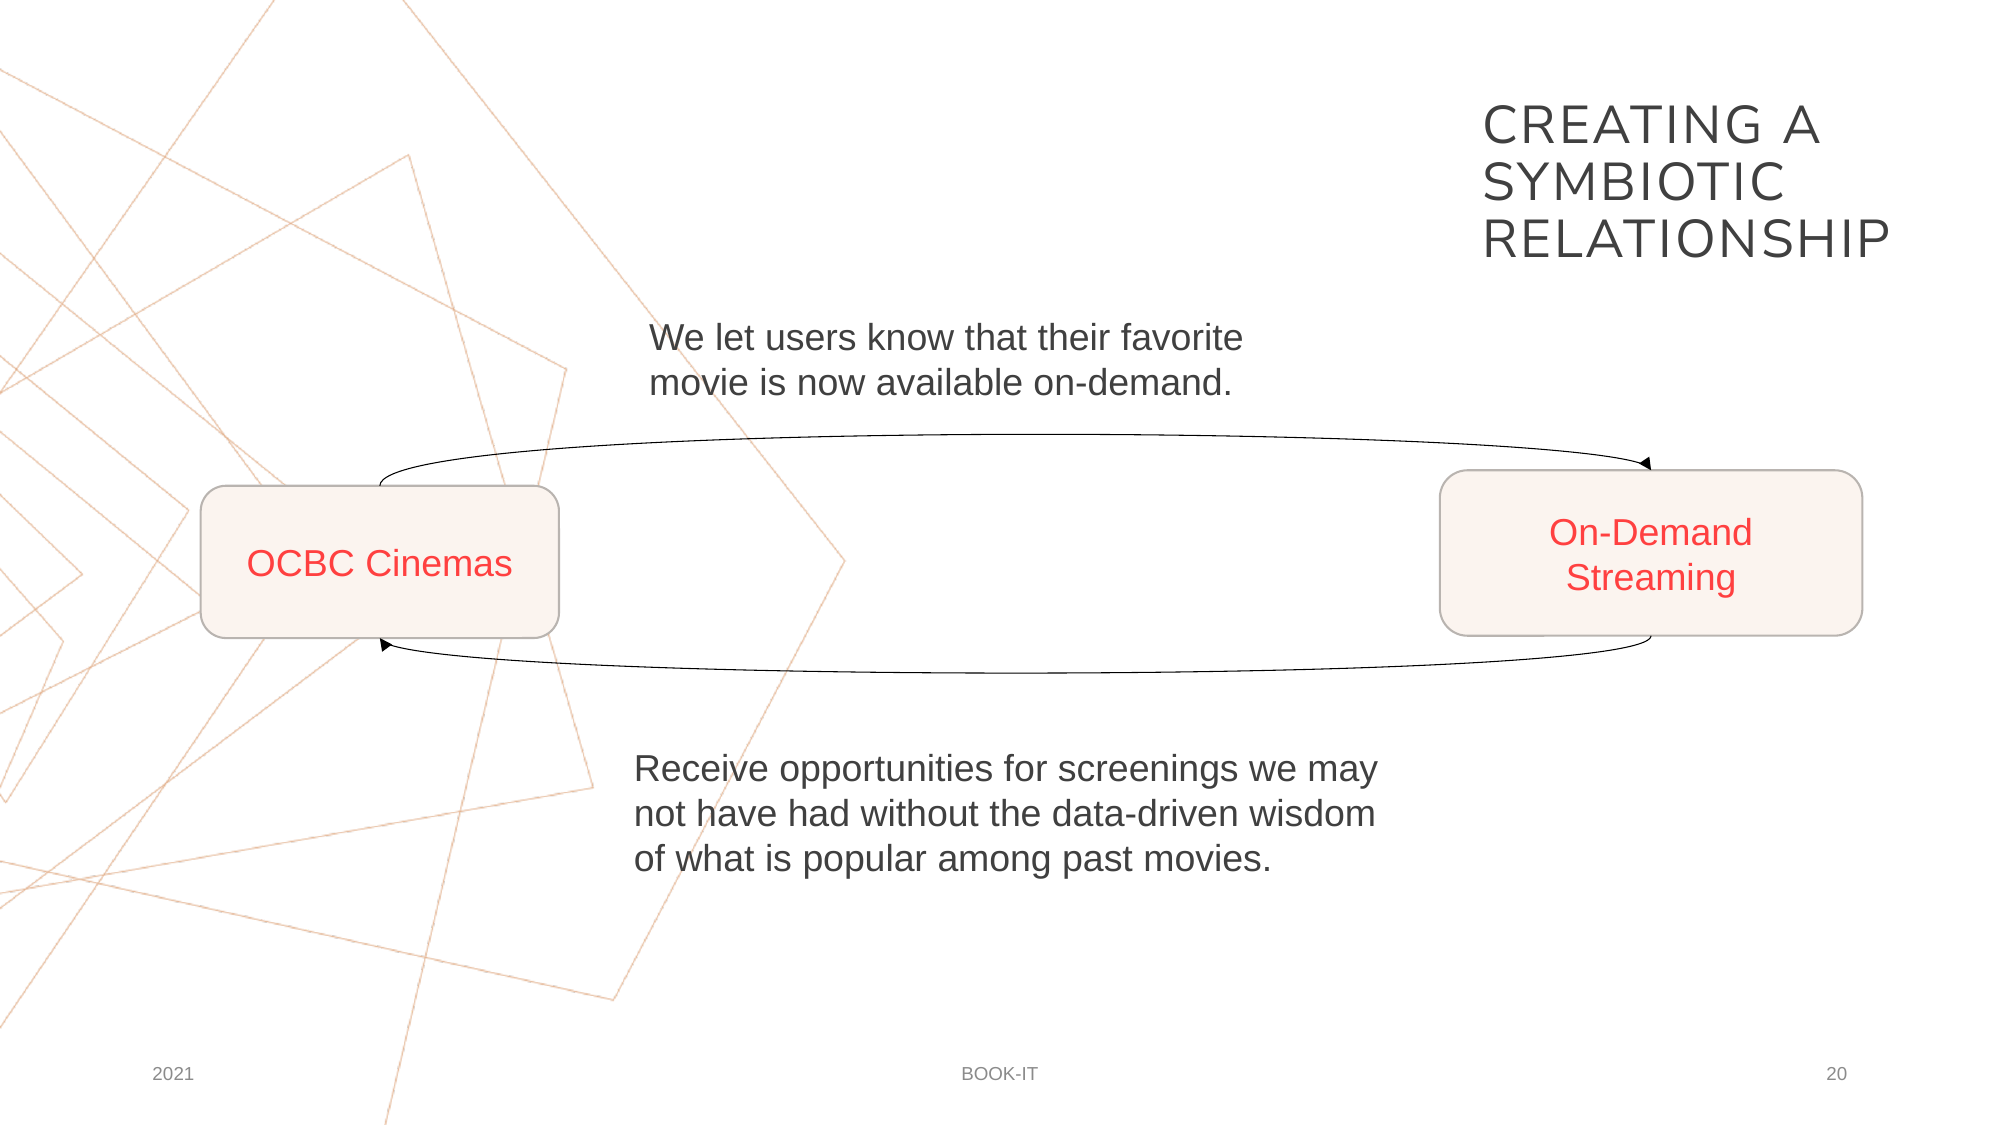

# Creating a symbiotic relationship
We let users know that their favorite movie is now available on-demand.
On-Demand Streaming
OCBC Cinemas
Receive opportunities for screenings we may not have had without the data-driven wisdom of what is popular among past movies.
2021
BOOK-IT
20